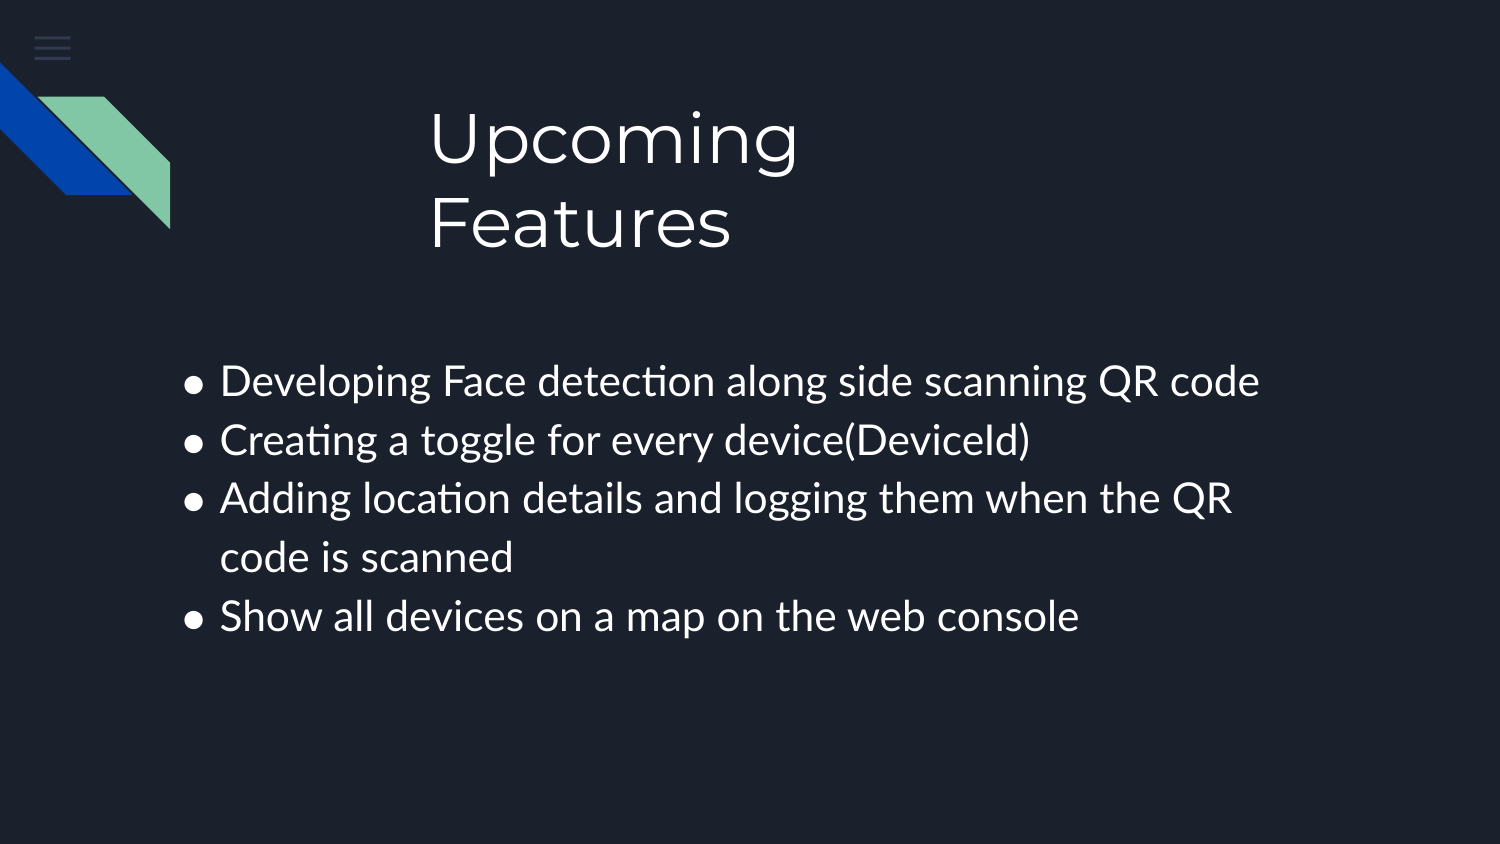

# Upcoming Features
Developing Face detection along side scanning QR code
Creating a toggle for every device(DeviceId)
Adding location details and logging them when the QR code is scanned
Show all devices on a map on the web console